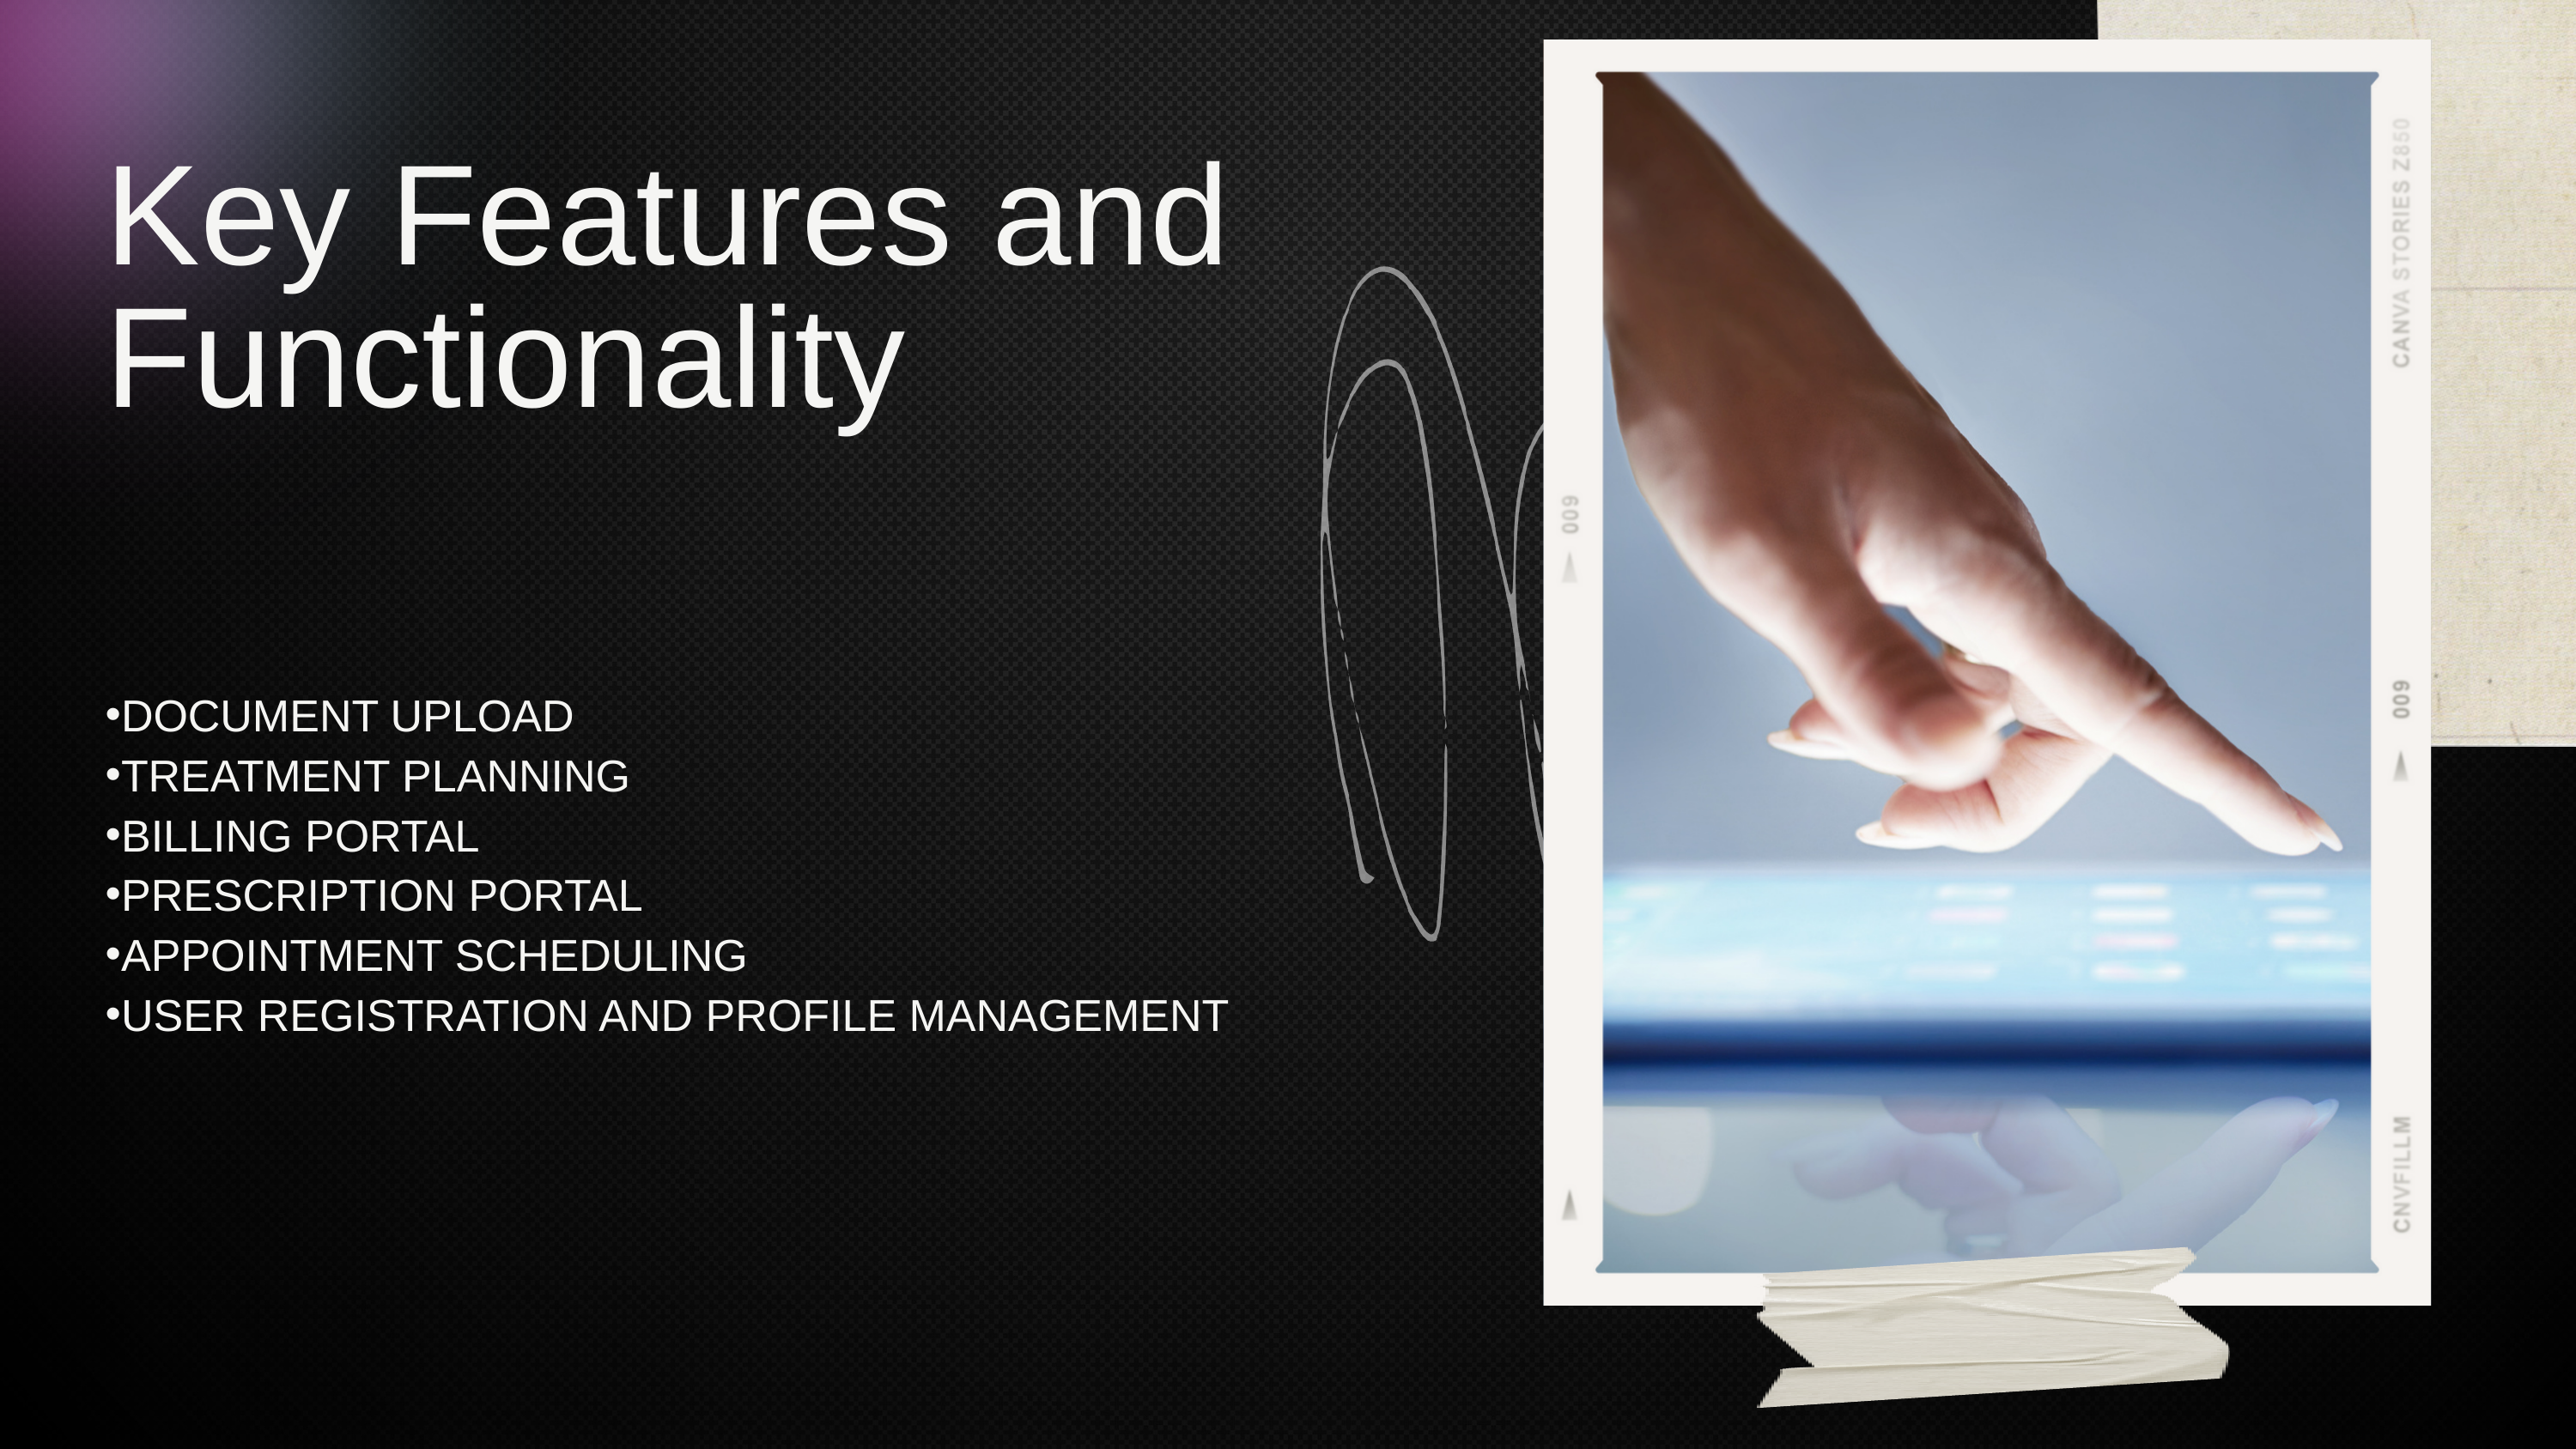

Key Features and Functionality

DOCUMENT UPLOAD
TREATMENT PLANNING
BILLING PORTAL
PRESCRIPTION PORTAL
APPOINTMENT SCHEDULING
USER REGISTRATION AND PROFILE MANAGEMENT